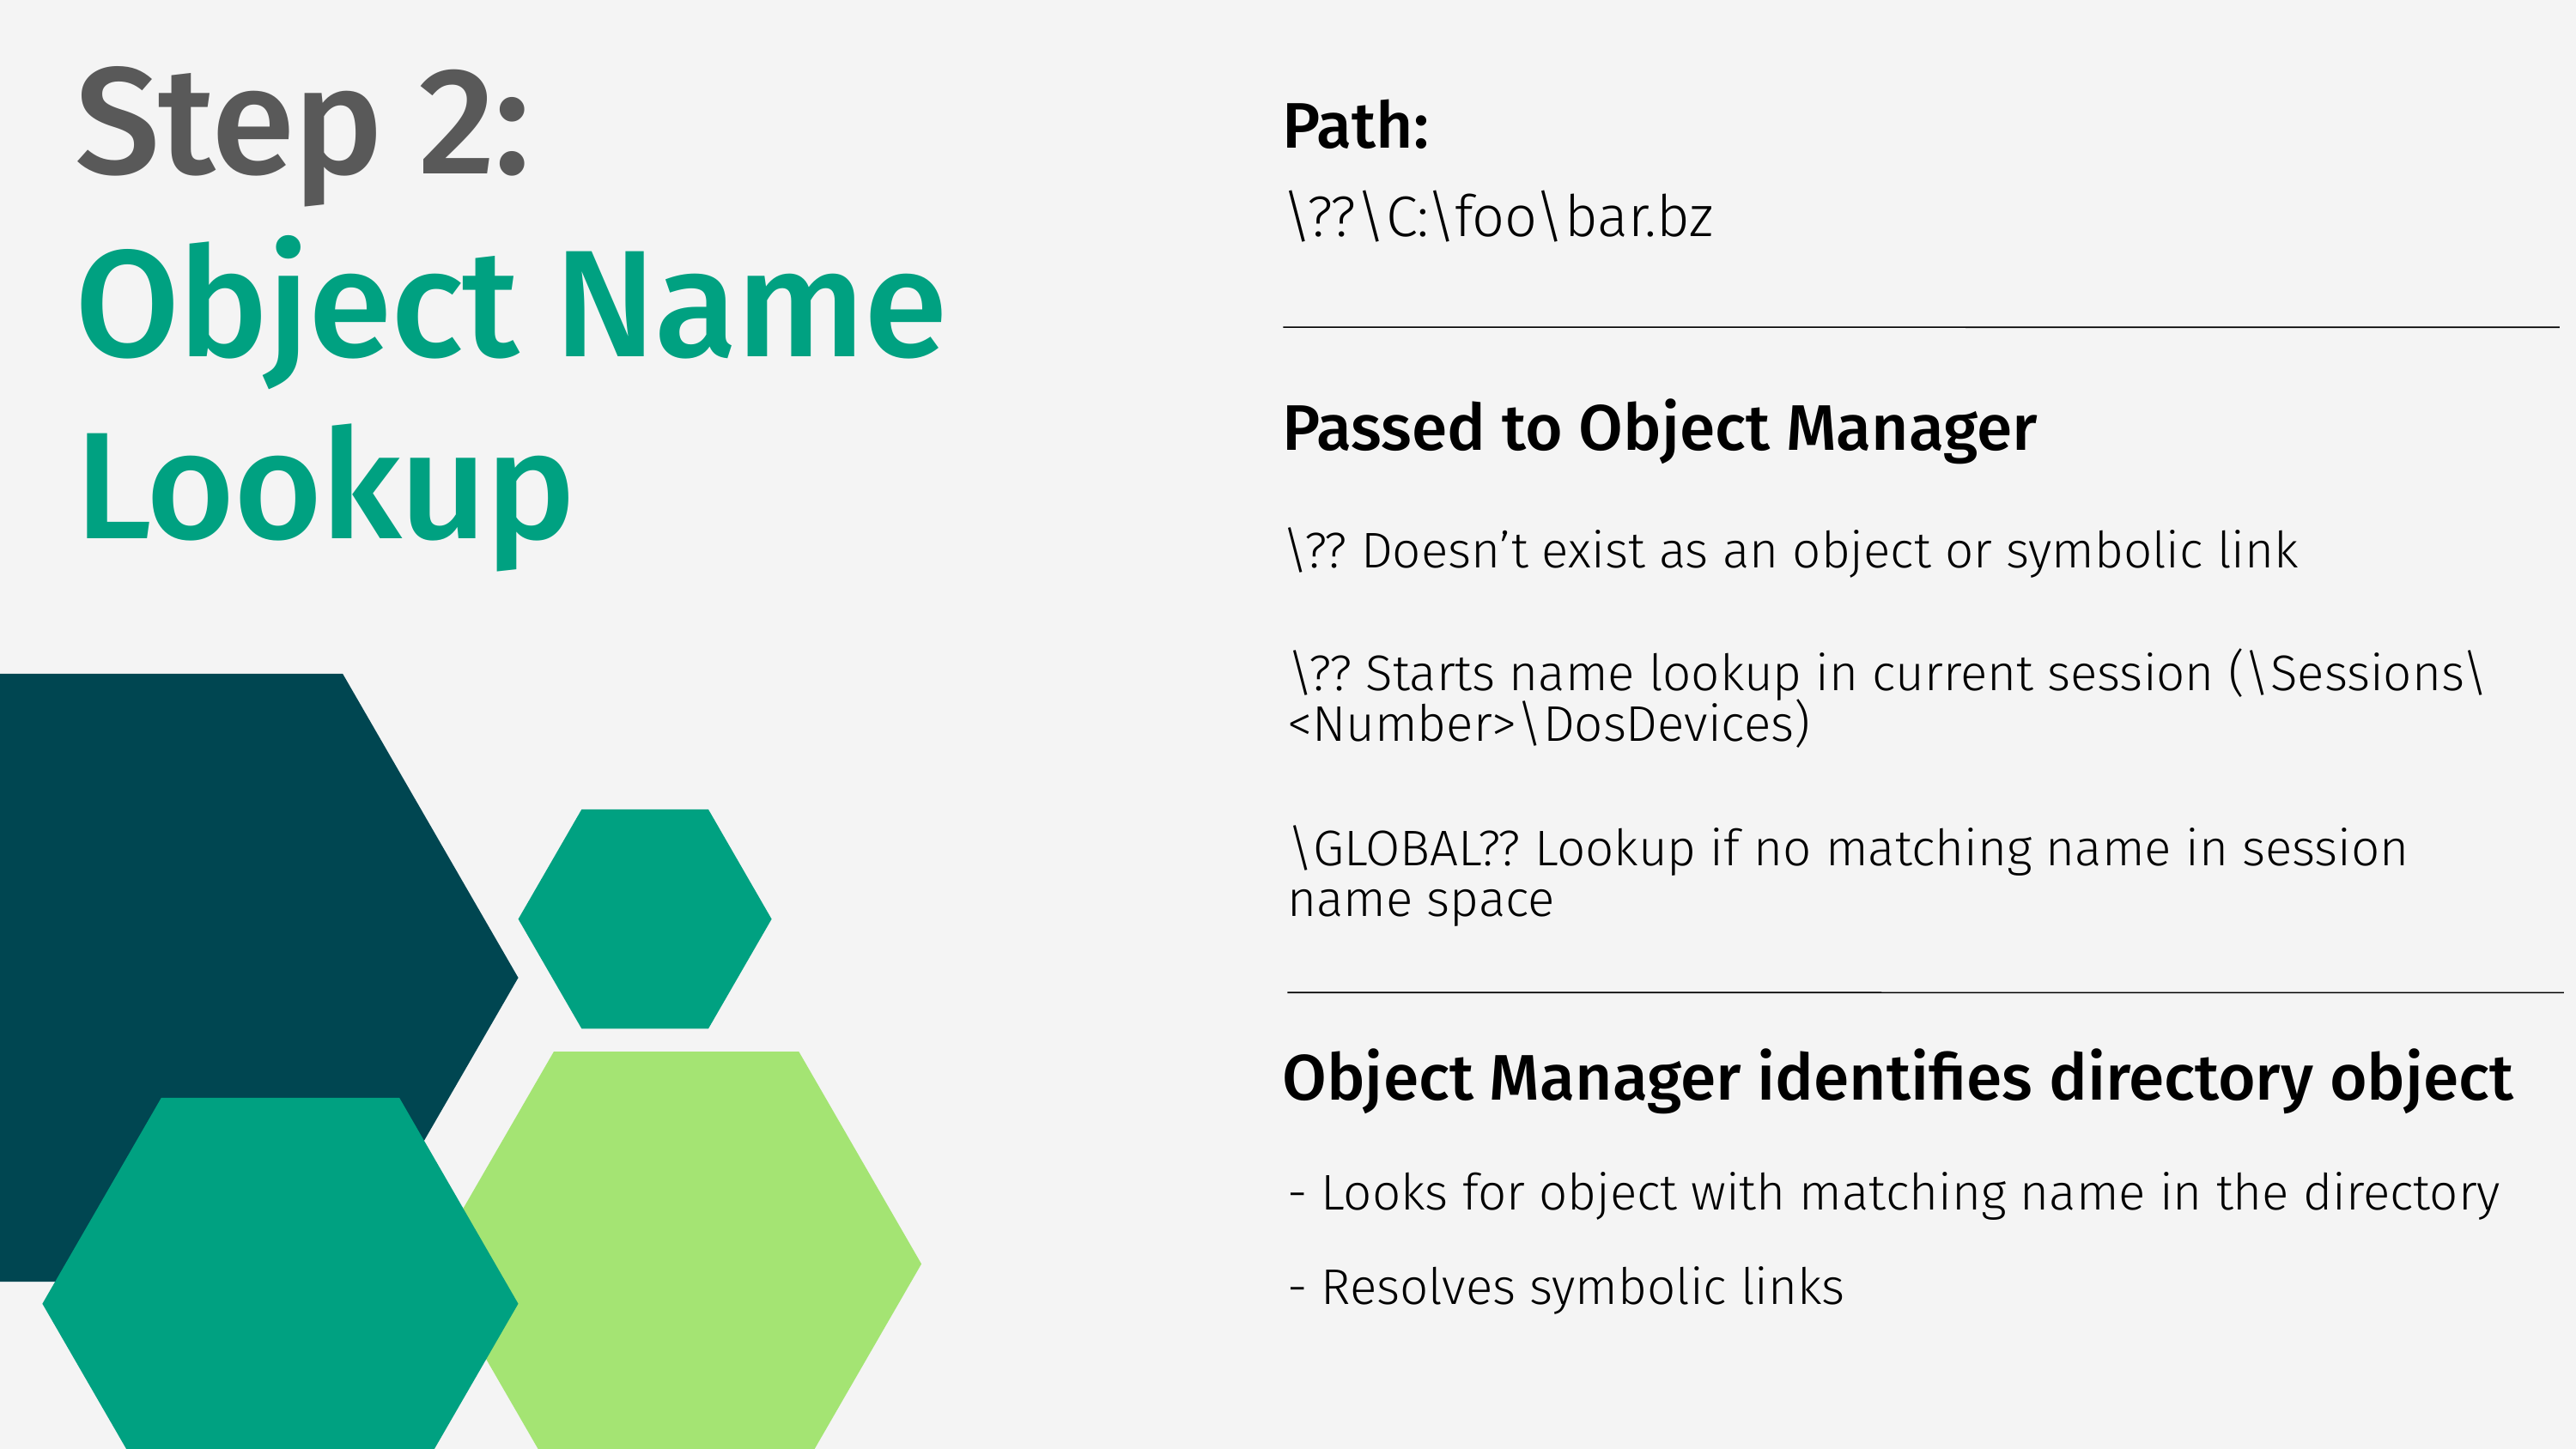

Step 2:
Object Name Lookup
Path:
\??\C:\foo\bar.bz

Passed to Object Manager

\?? Doesn’t exist as an object or symbolic link
\?? Starts name lookup in current session (\Sessions\<Number>\DosDevices)
\GLOBAL?? Lookup if no matching name in session
name space
- Looks for object with matching name in the directory
- Resolves symbolic links

Object Manager identifies directory object